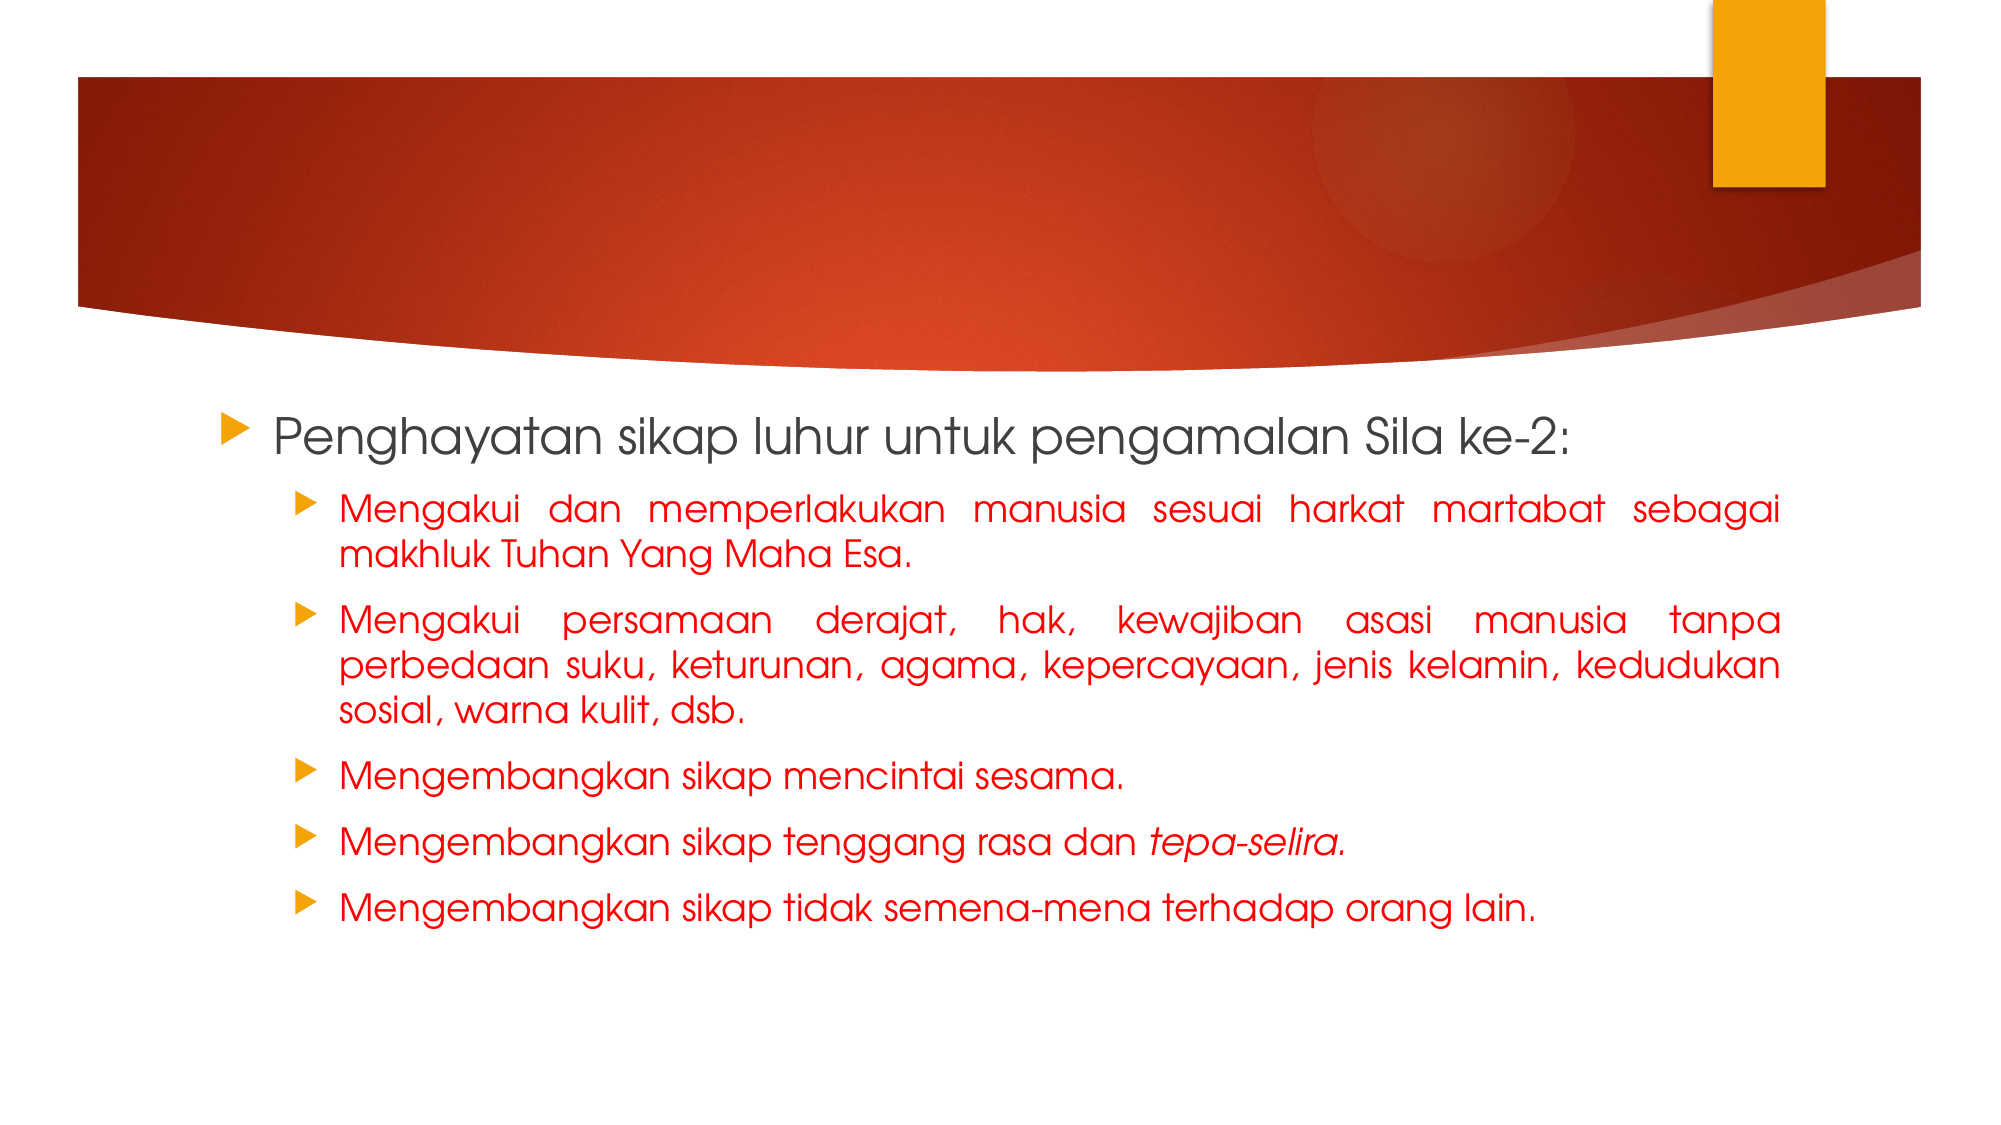

#
Penghayatan sikap luhur untuk pengamalan Sila ke-2:
Mengakui dan memperlakukan manusia sesuai harkat martabat sebagai makhluk Tuhan Yang Maha Esa.
Mengakui persamaan derajat, hak, kewajiban asasi manusia tanpa perbedaan suku, keturunan, agama, kepercayaan, jenis kelamin, kedudukan sosial, warna kulit, dsb.
Mengembangkan sikap mencintai sesama.
Mengembangkan sikap tenggang rasa dan tepa-selira.
Mengembangkan sikap tidak semena-mena terhadap orang lain.